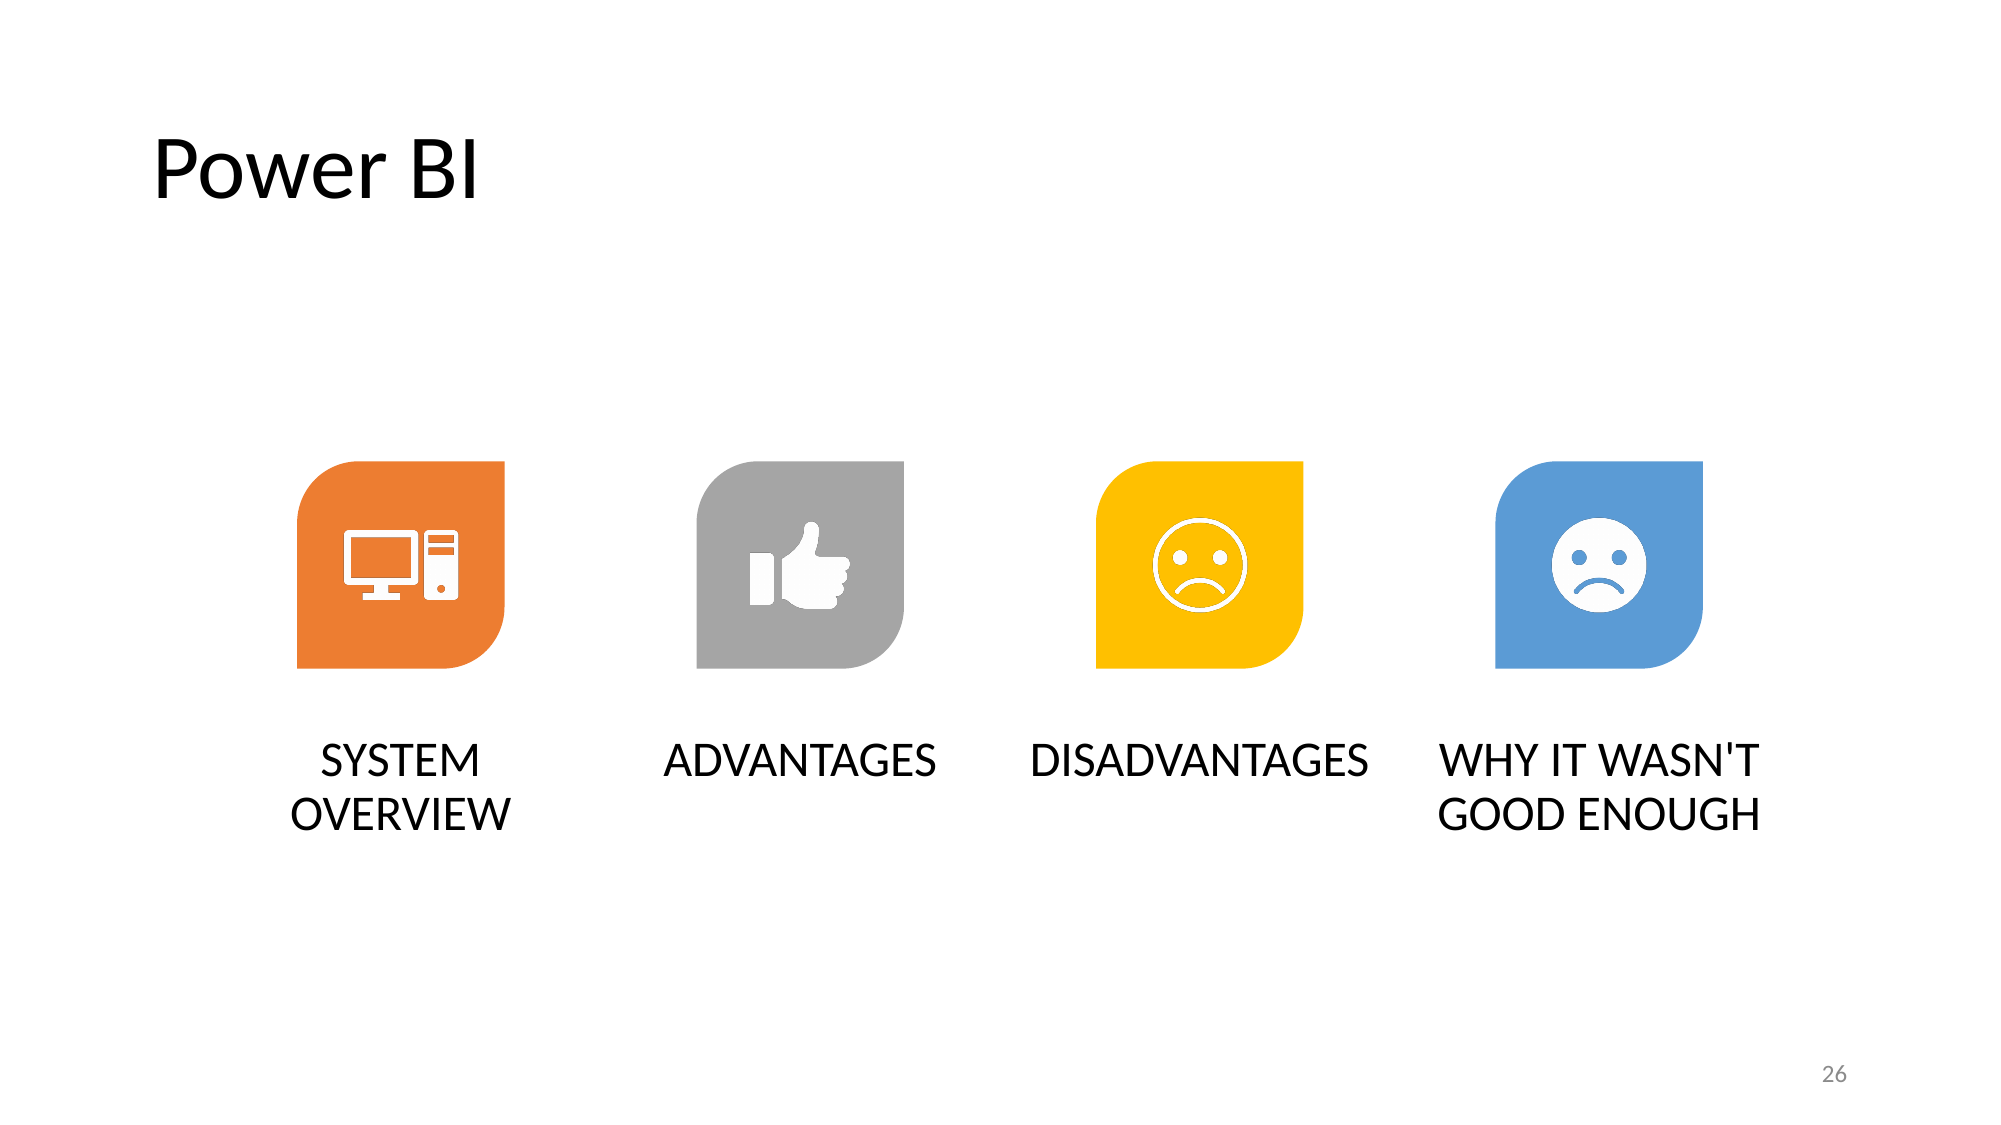

# Power BI
System overview
Advantages
Disadvantages
Why it wasn't good enough
26